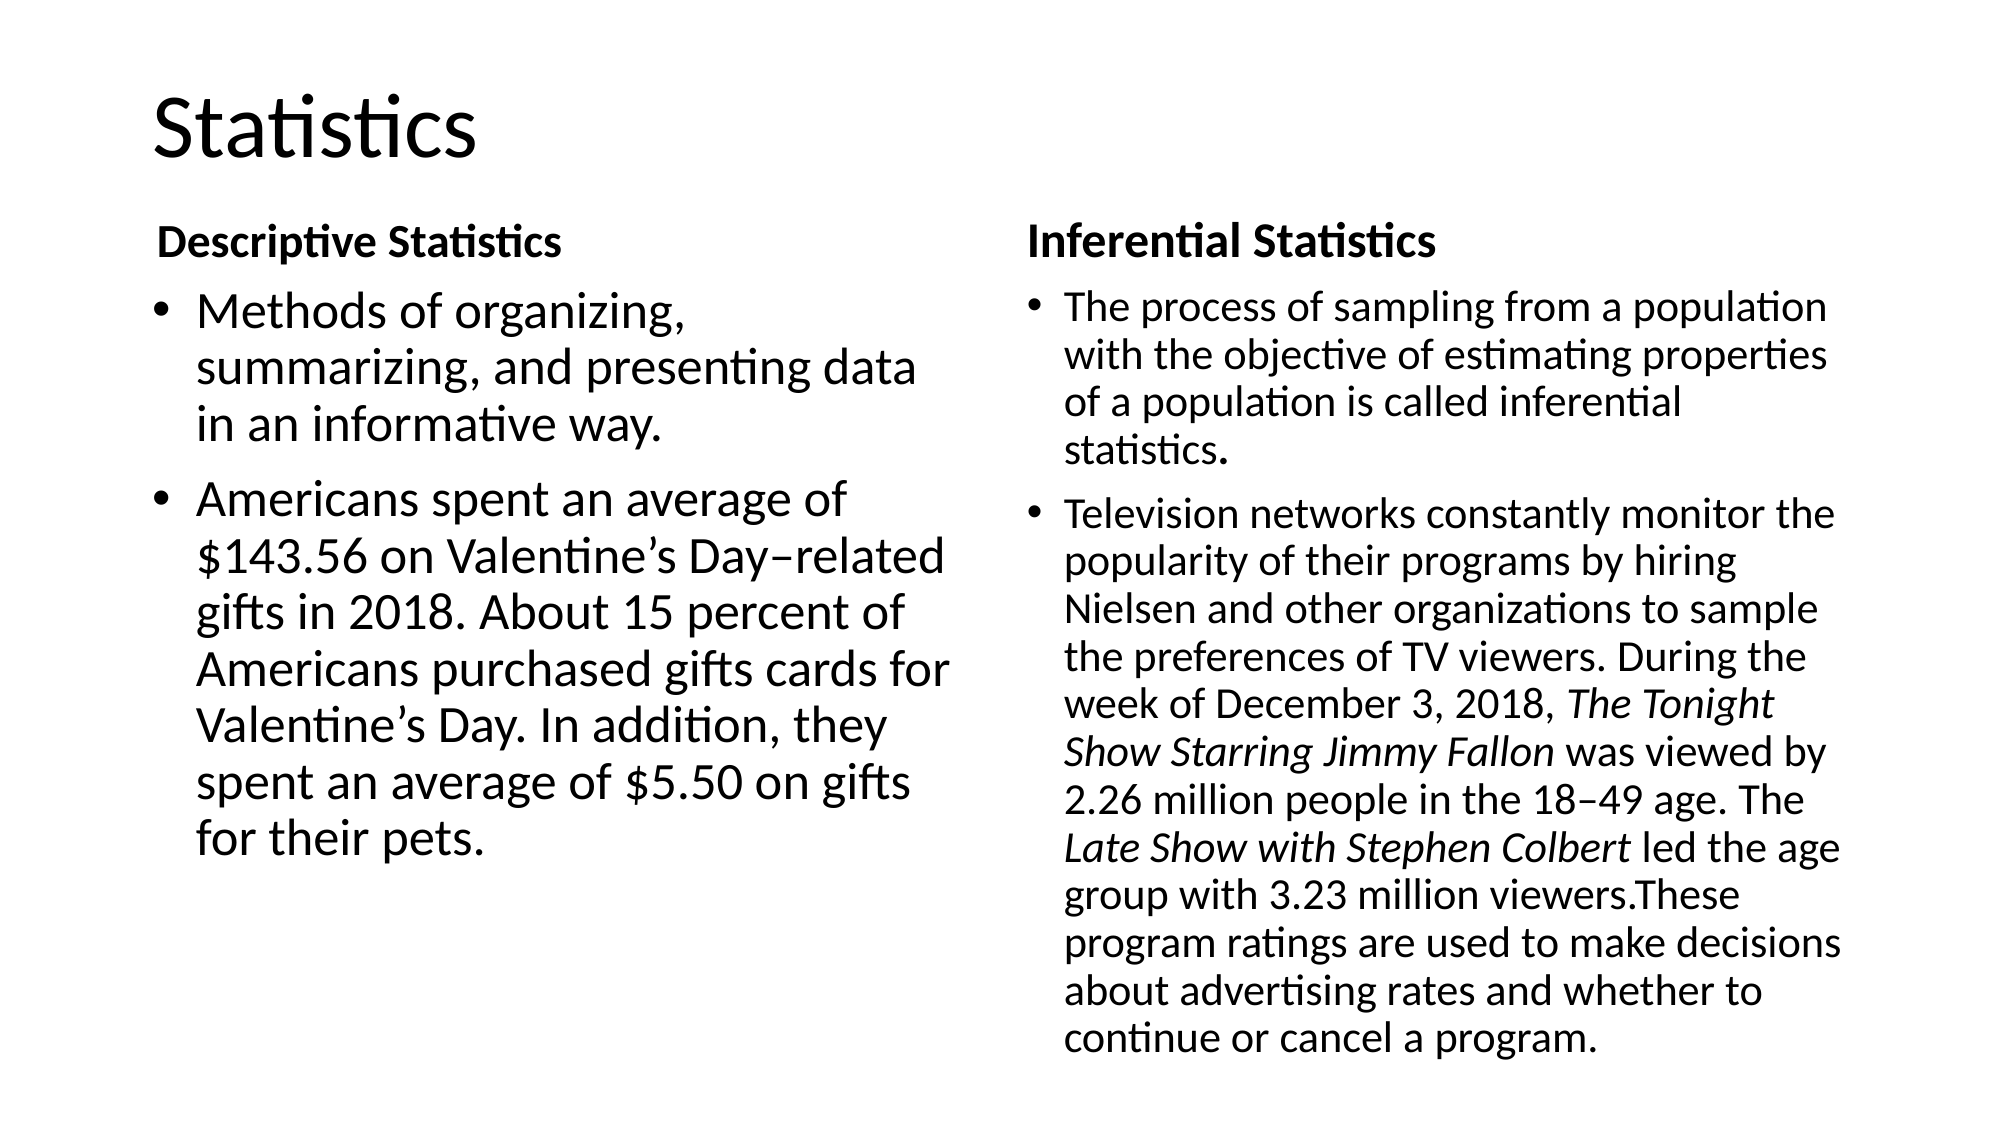

# Statistics
Inferential Statistics
Descriptive Statistics
The process of sampling from a population with the objective of estimating properties of a population is called inferential statistics.
Television networks constantly monitor the popularity of their programs by hiring Nielsen and other organizations to sample the preferences of TV viewers. During the week of December 3, 2018, The Tonight Show Starring Jimmy Fallon was viewed by 2.26 million people in the 18–49 age. The Late Show with Stephen Colbert led the age group with 3.23 million viewers.These program ratings are used to make decisions about advertising rates and whether to continue or cancel a program.
Methods of organizing, summarizing, and presenting data in an informative way.
Americans spent an average of $143.56 on Valentine’s Day–related gifts in 2018. About 15 percent of Americans purchased gifts cards for Valentine’s Day. In addition, they spent an average of $5.50 on gifts for their pets.